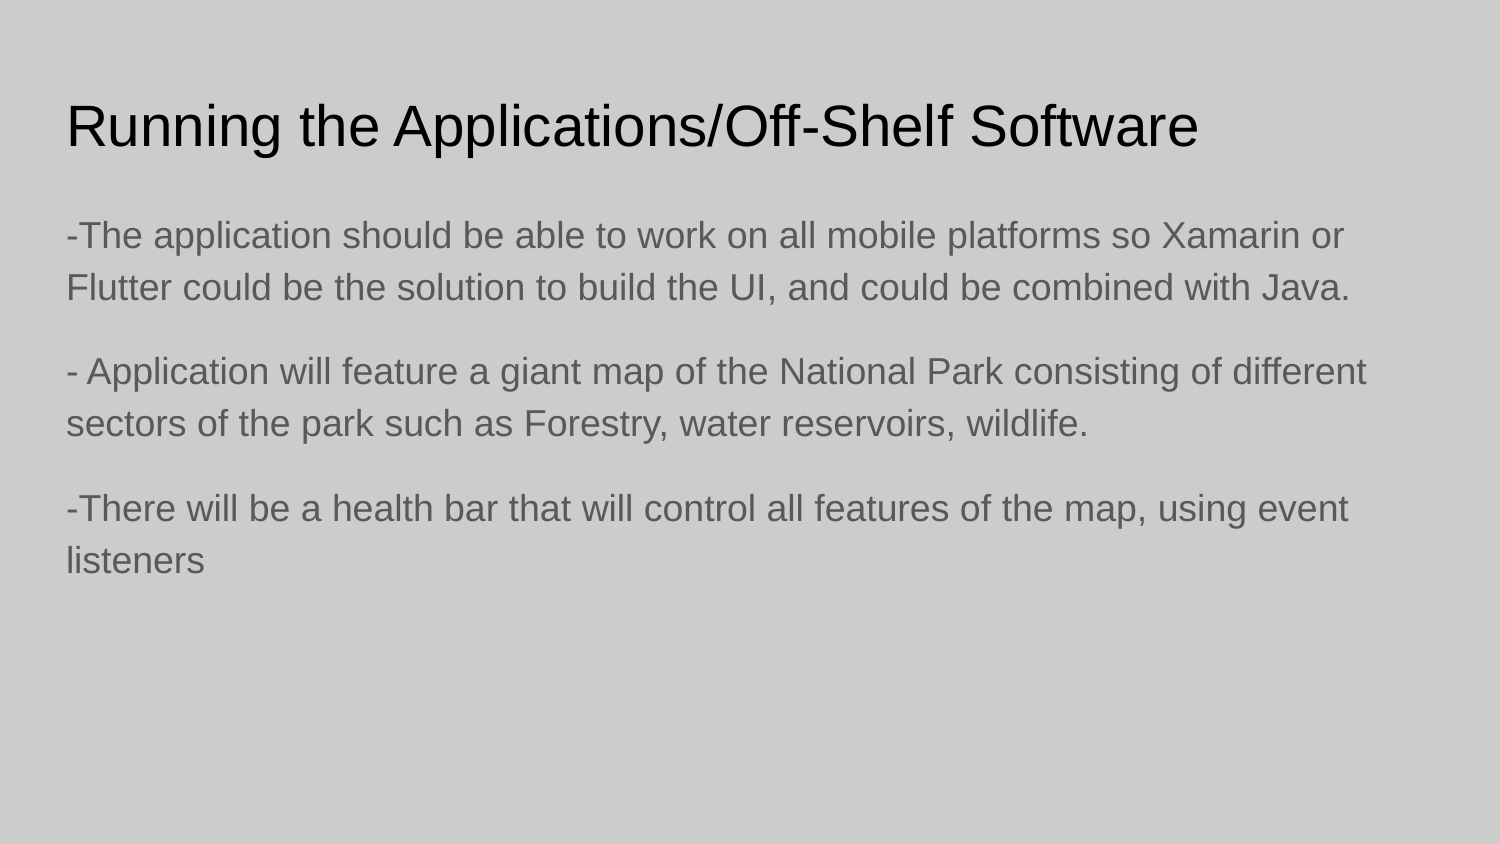

# Running the Applications/Off-Shelf Software
-The application should be able to work on all mobile platforms so Xamarin or Flutter could be the solution to build the UI, and could be combined with Java.
- Application will feature a giant map of the National Park consisting of different sectors of the park such as Forestry, water reservoirs, wildlife.
-There will be a health bar that will control all features of the map, using event listeners